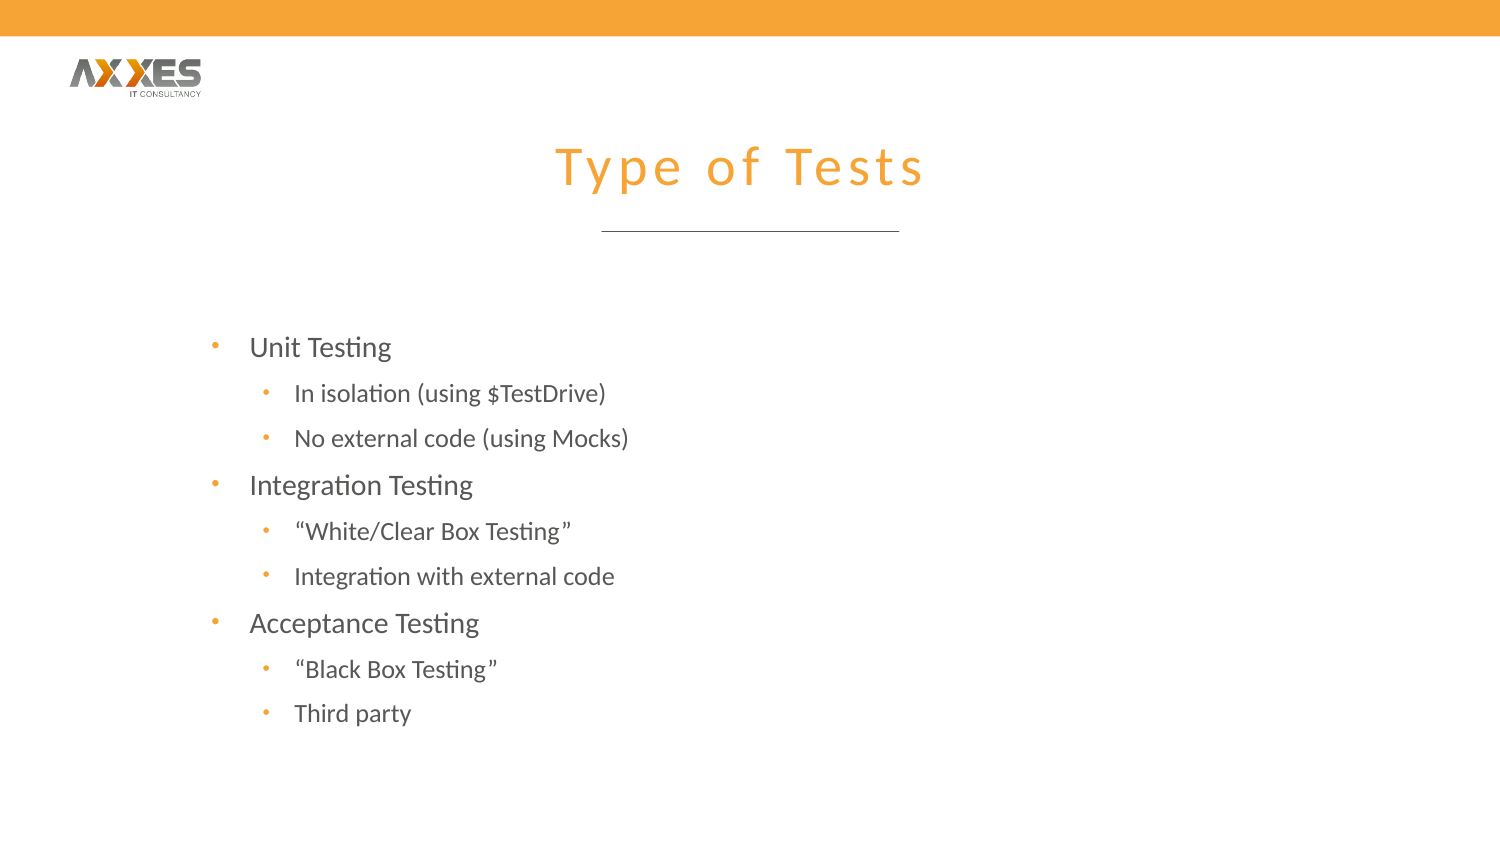

# Type of Tests
Unit Testing
In isolation (using $TestDrive)
No external code (using Mocks)
Integration Testing
“White/Clear Box Testing”
Integration with external code
Acceptance Testing
“Black Box Testing”
Third party